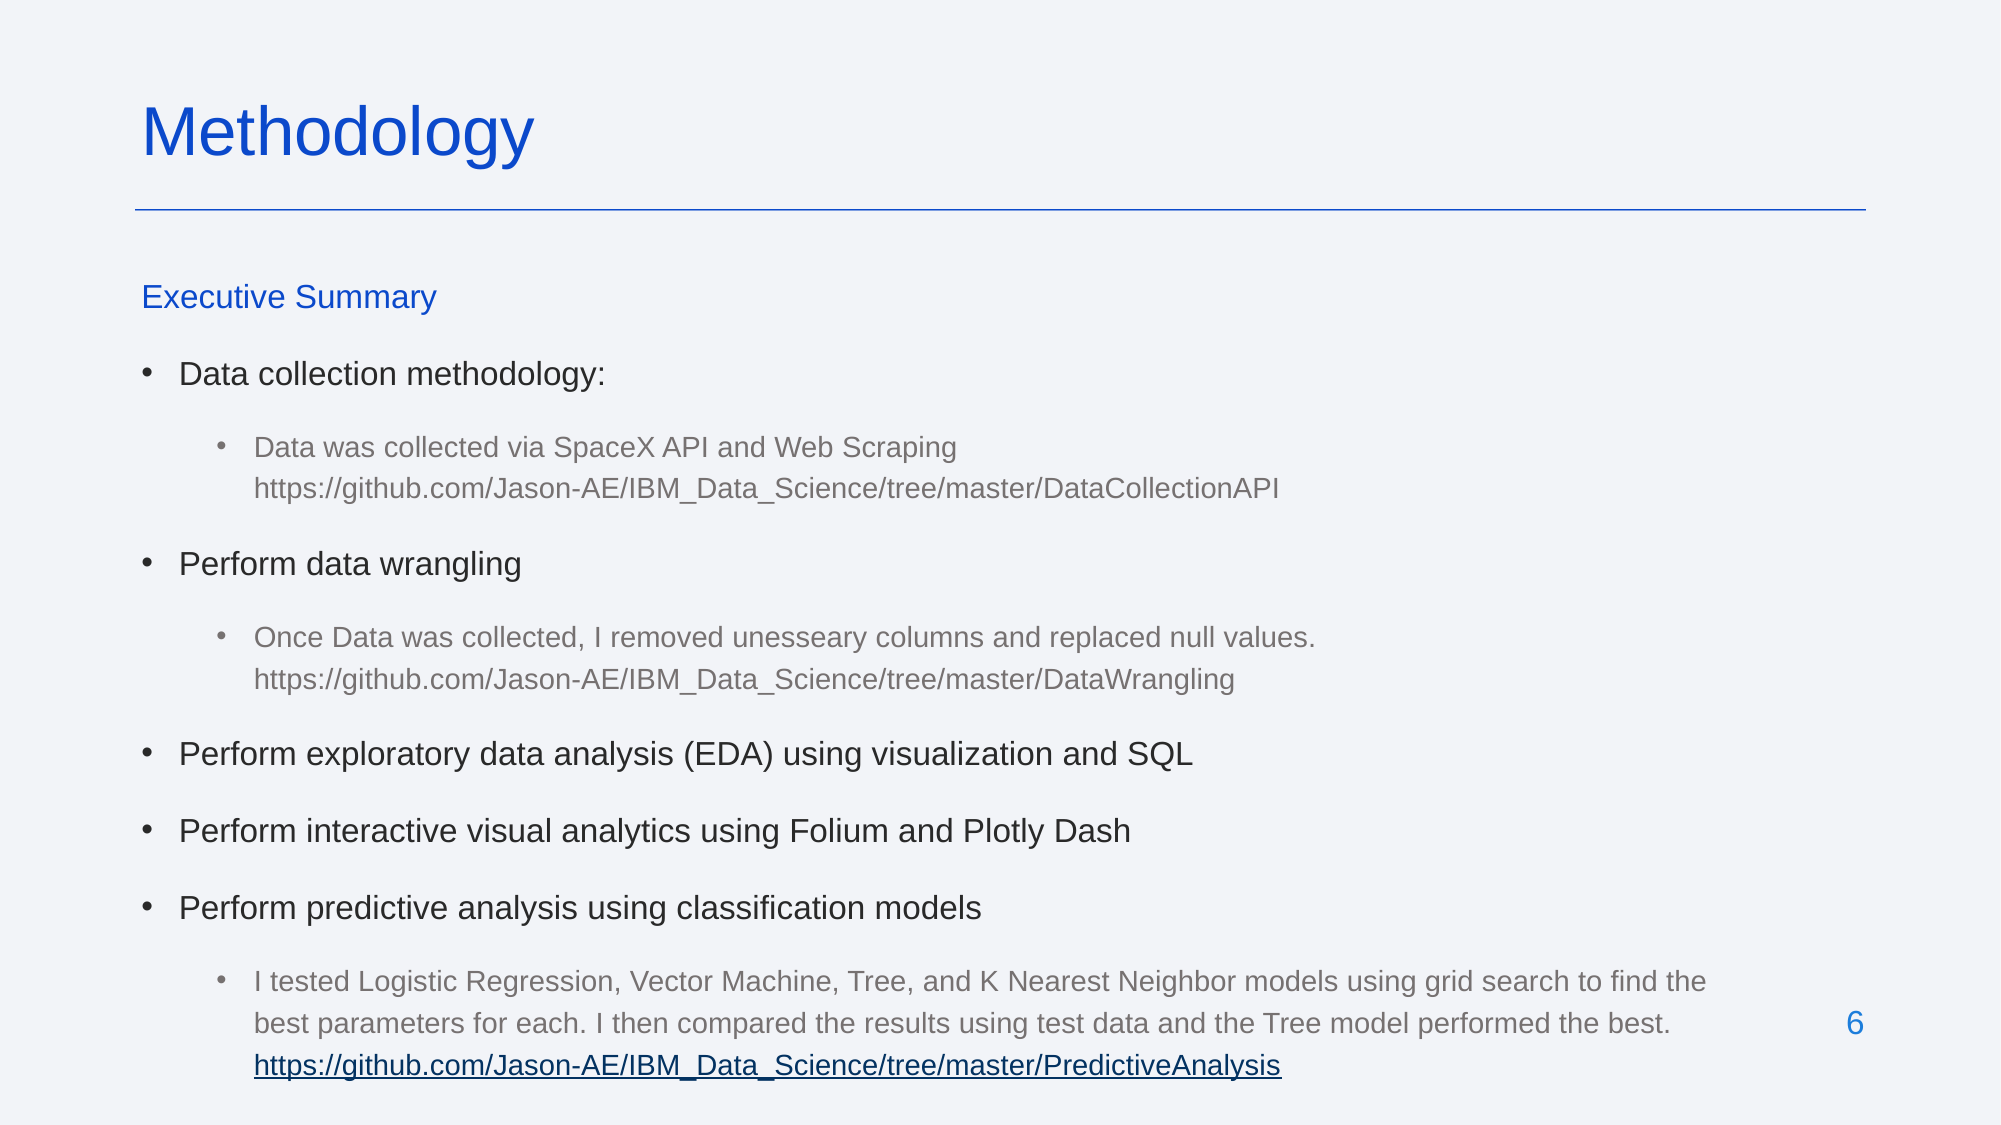

Methodology
Executive Summary
Data collection methodology:
Data was collected via SpaceX API and Web Scraping
https://github.com/Jason-AE/IBM_Data_Science/tree/master/DataCollectionAPI
Perform data wrangling
Once Data was collected, I removed unesseary columns and replaced null values.
https://github.com/Jason-AE/IBM_Data_Science/tree/master/DataWrangling
Perform exploratory data analysis (EDA) using visualization and SQL
Perform interactive visual analytics using Folium and Plotly Dash
Perform predictive analysis using classification models
I tested Logistic Regression, Vector Machine, Tree, and K Nearest Neighbor models using grid search to find the best parameters for each. I then compared the results using test data and the Tree model performed the best.
https://github.com/Jason-AE/IBM_Data_Science/tree/master/PredictiveAnalysis

6